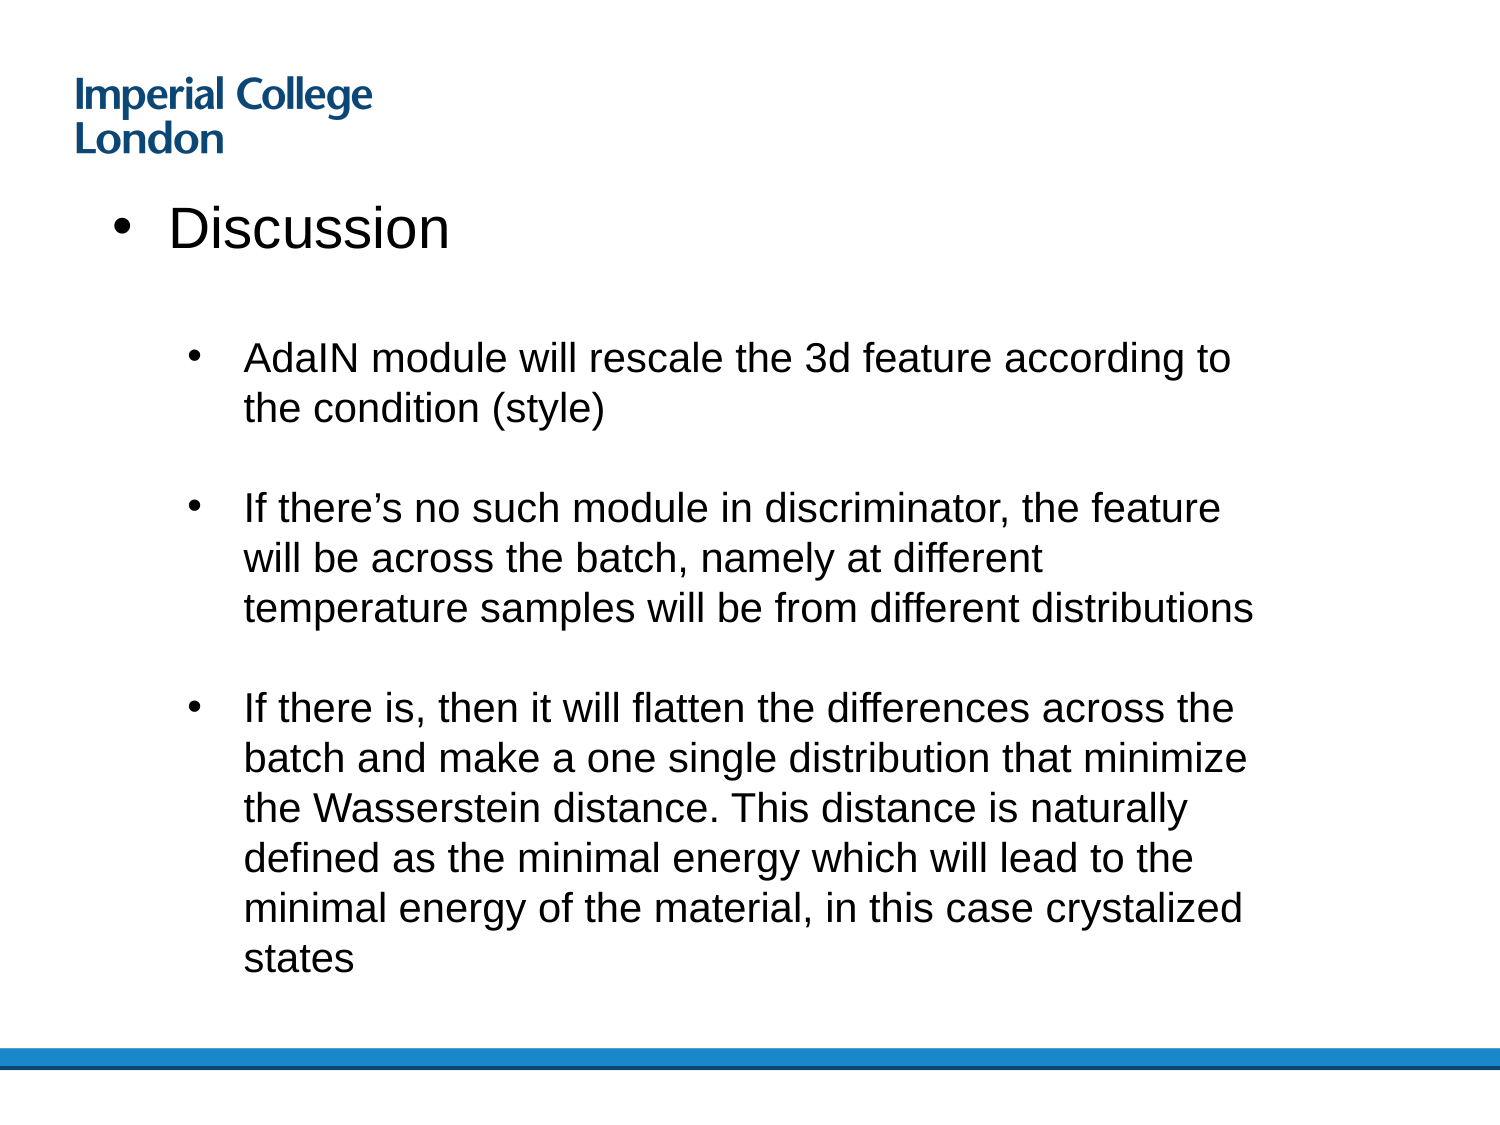

Discussion

AdaIN module will rescale the 3d feature according to the condition (style)

If there’s no such module in discriminator, the feature will be across the batch, namely at different temperature samples will be from different distributions

If there is, then it will flatten the differences across the batch and make a one single distribution that minimize the Wasserstein distance. This distance is naturally defined as the minimal energy which will lead to the minimal energy of the material, in this case crystalized states